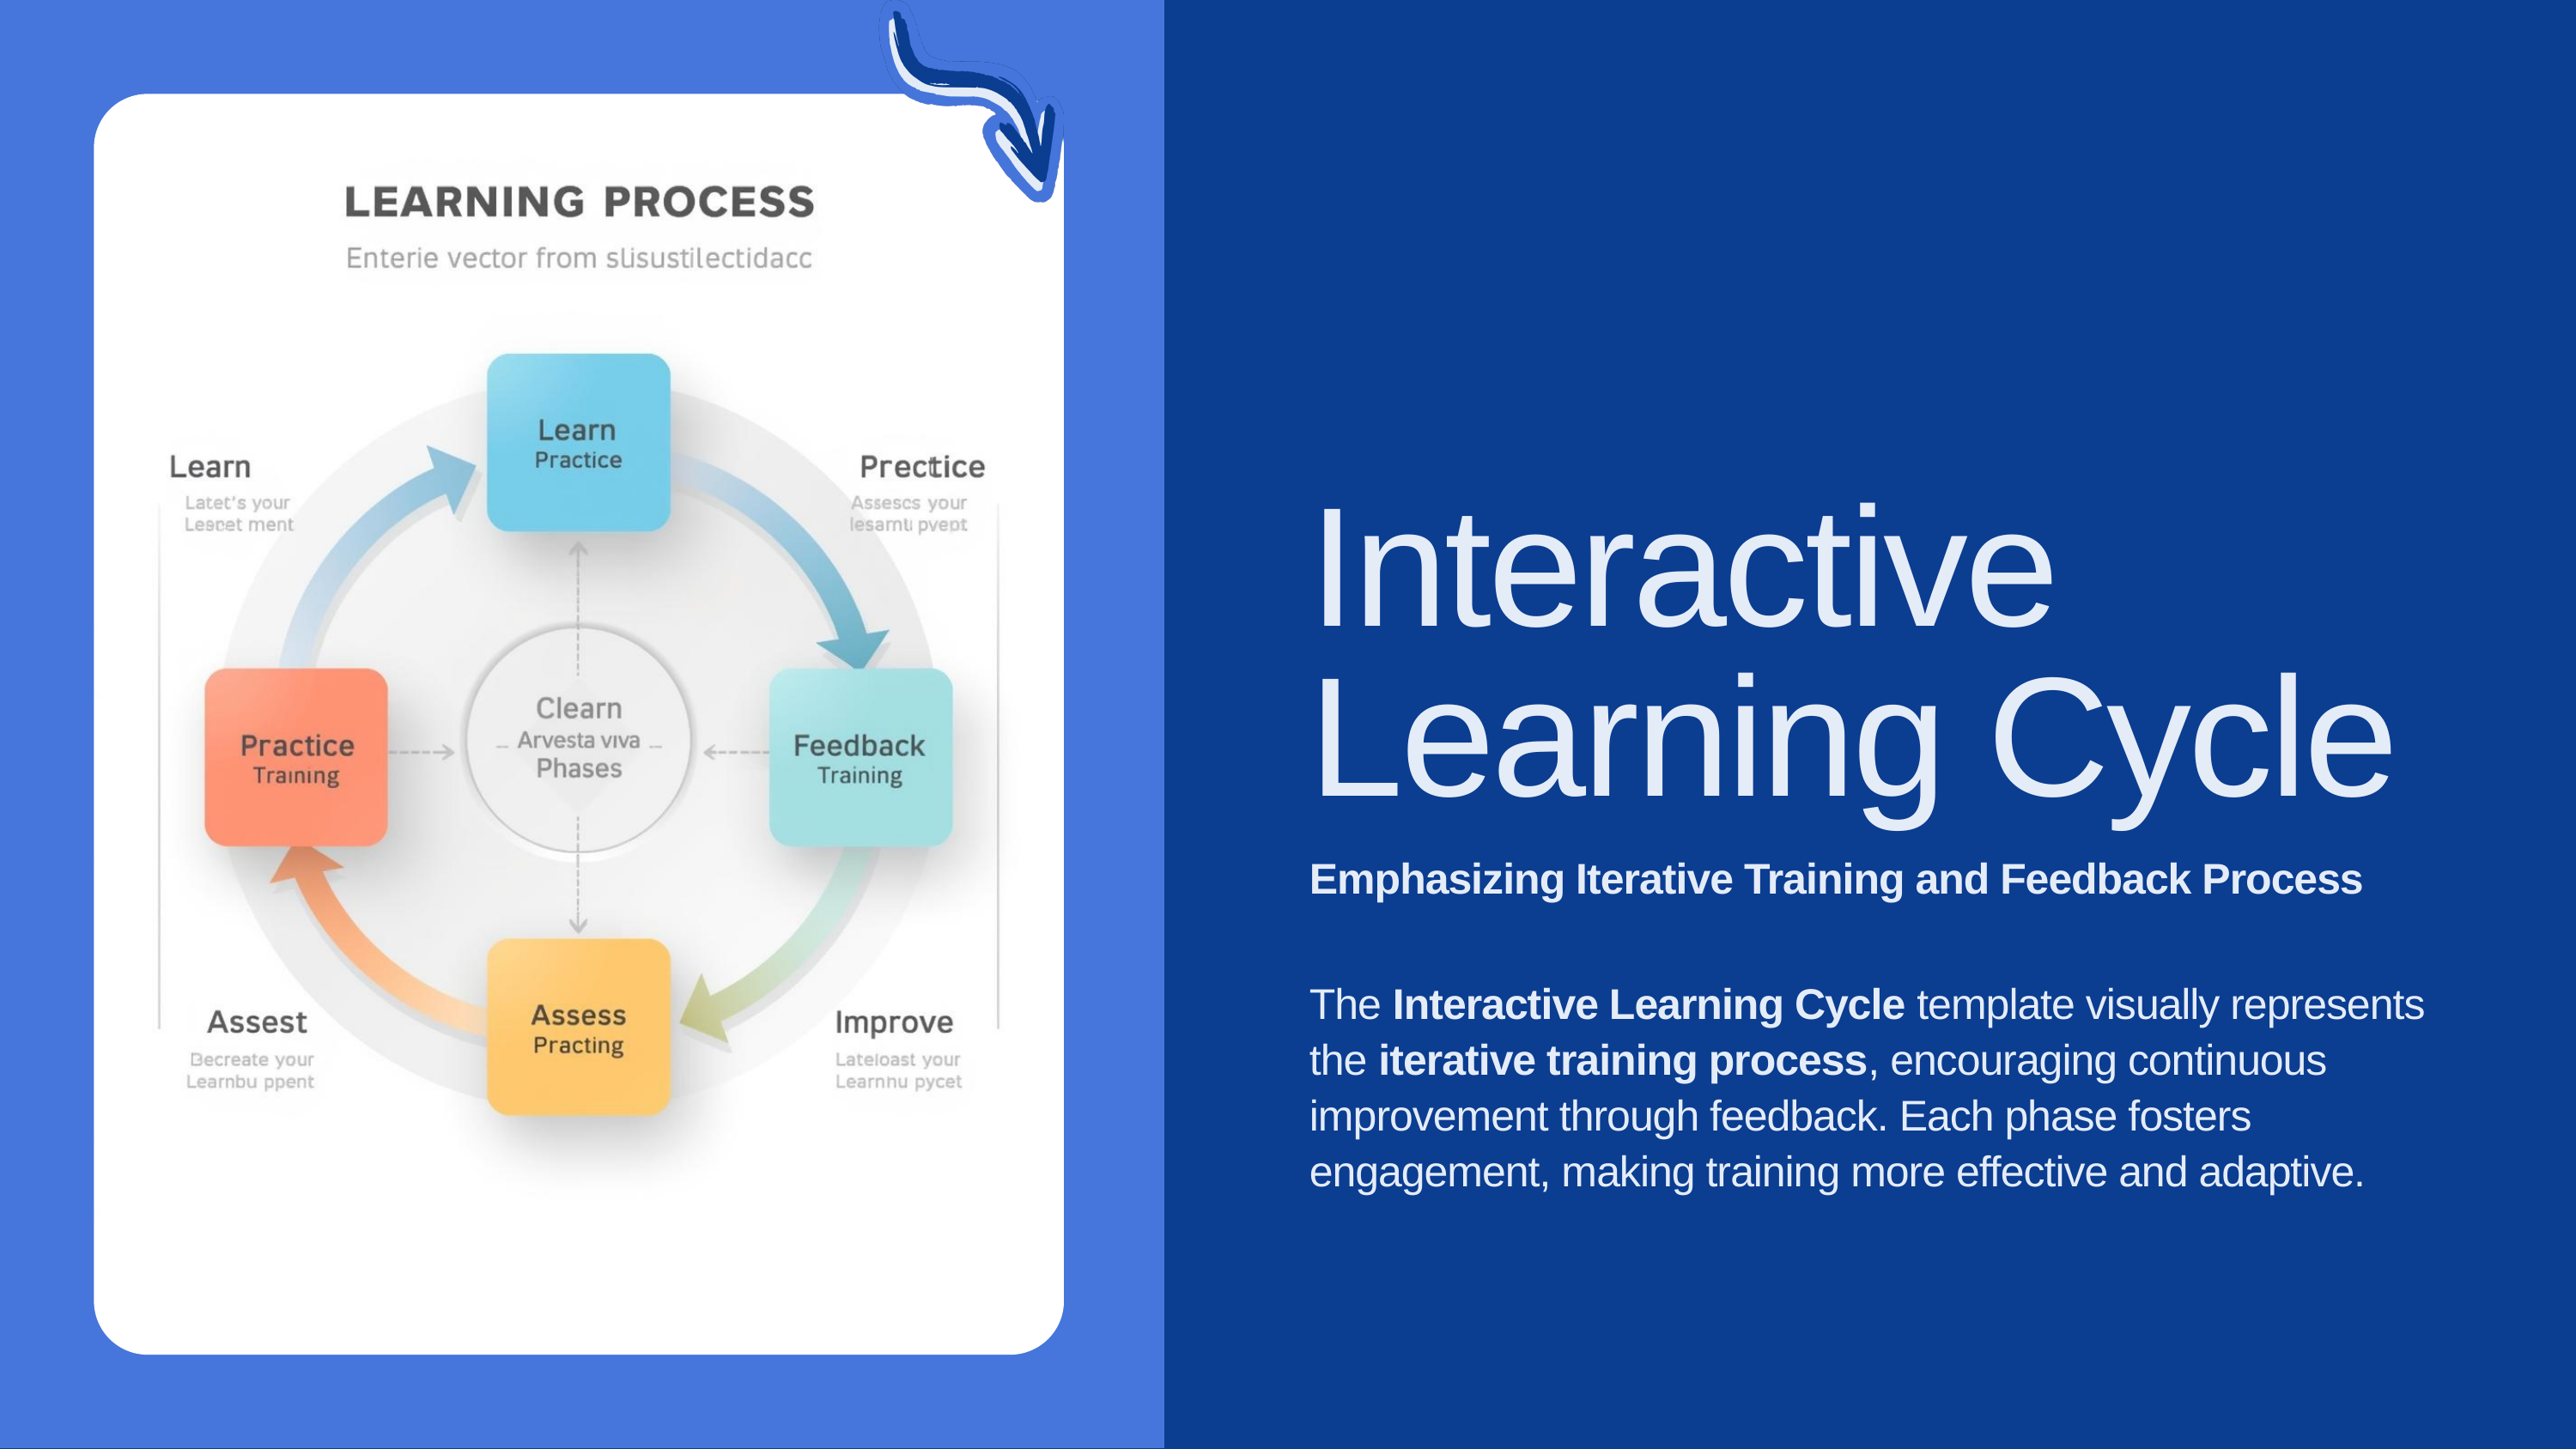

Interactive Learning Cycle
Emphasizing Iterative Training and Feedback Process
The Interactive Learning Cycle template visually represents the iterative training process, encouraging continuous improvement through feedback. Each phase fosters engagement, making training more effective and adaptive.